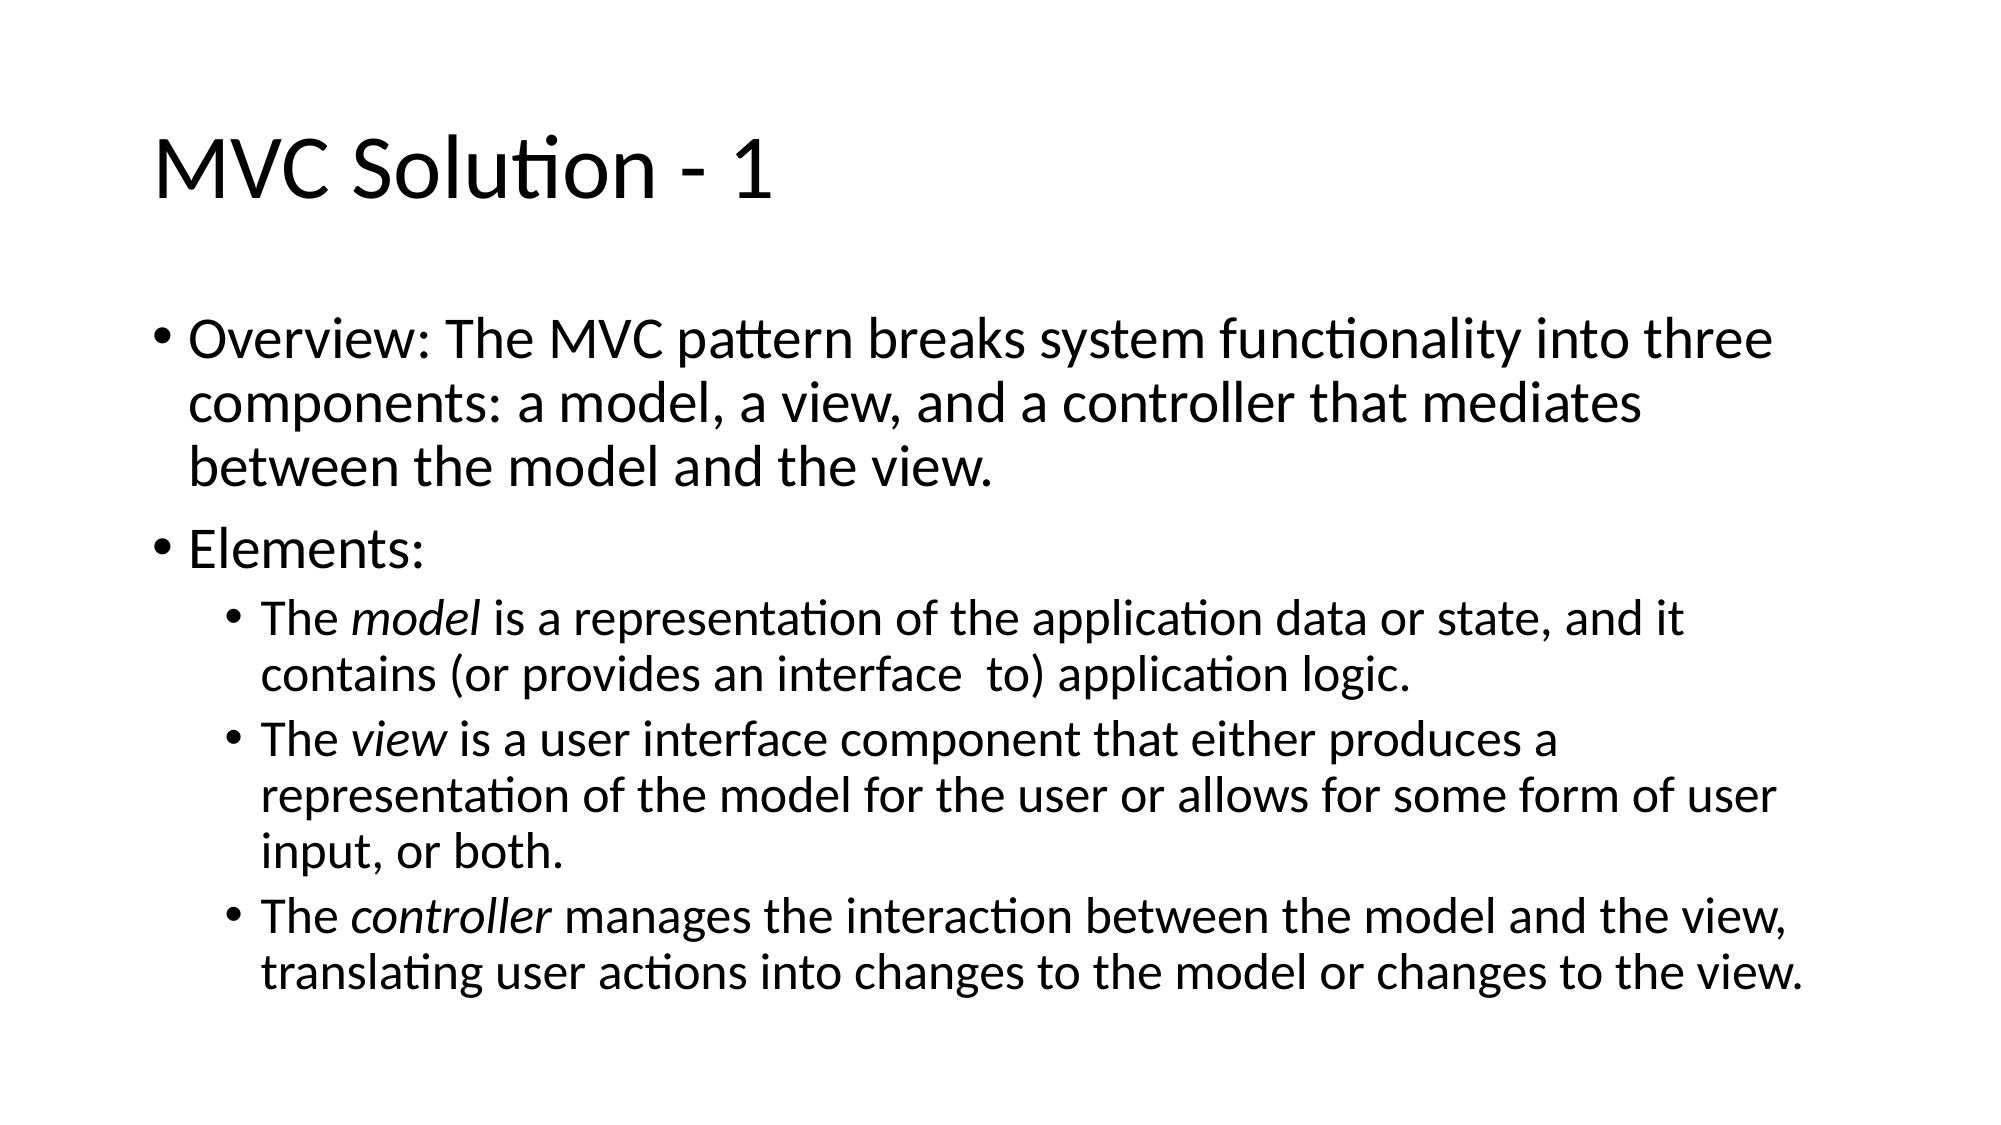

# MVC Solution - 1
Overview: The MVC pattern breaks system functionality into three components: a model, a view, and a controller that mediates between the model and the view.
Elements:
The model is a representation of the application data or state, and it contains (or provides an interface  to) application logic.
The view is a user interface component that either produces a representation of the model for the user or allows for some form of user input, or both.
The controller manages the interaction between the model and the view, translating user actions into changes to the model or changes to the view.